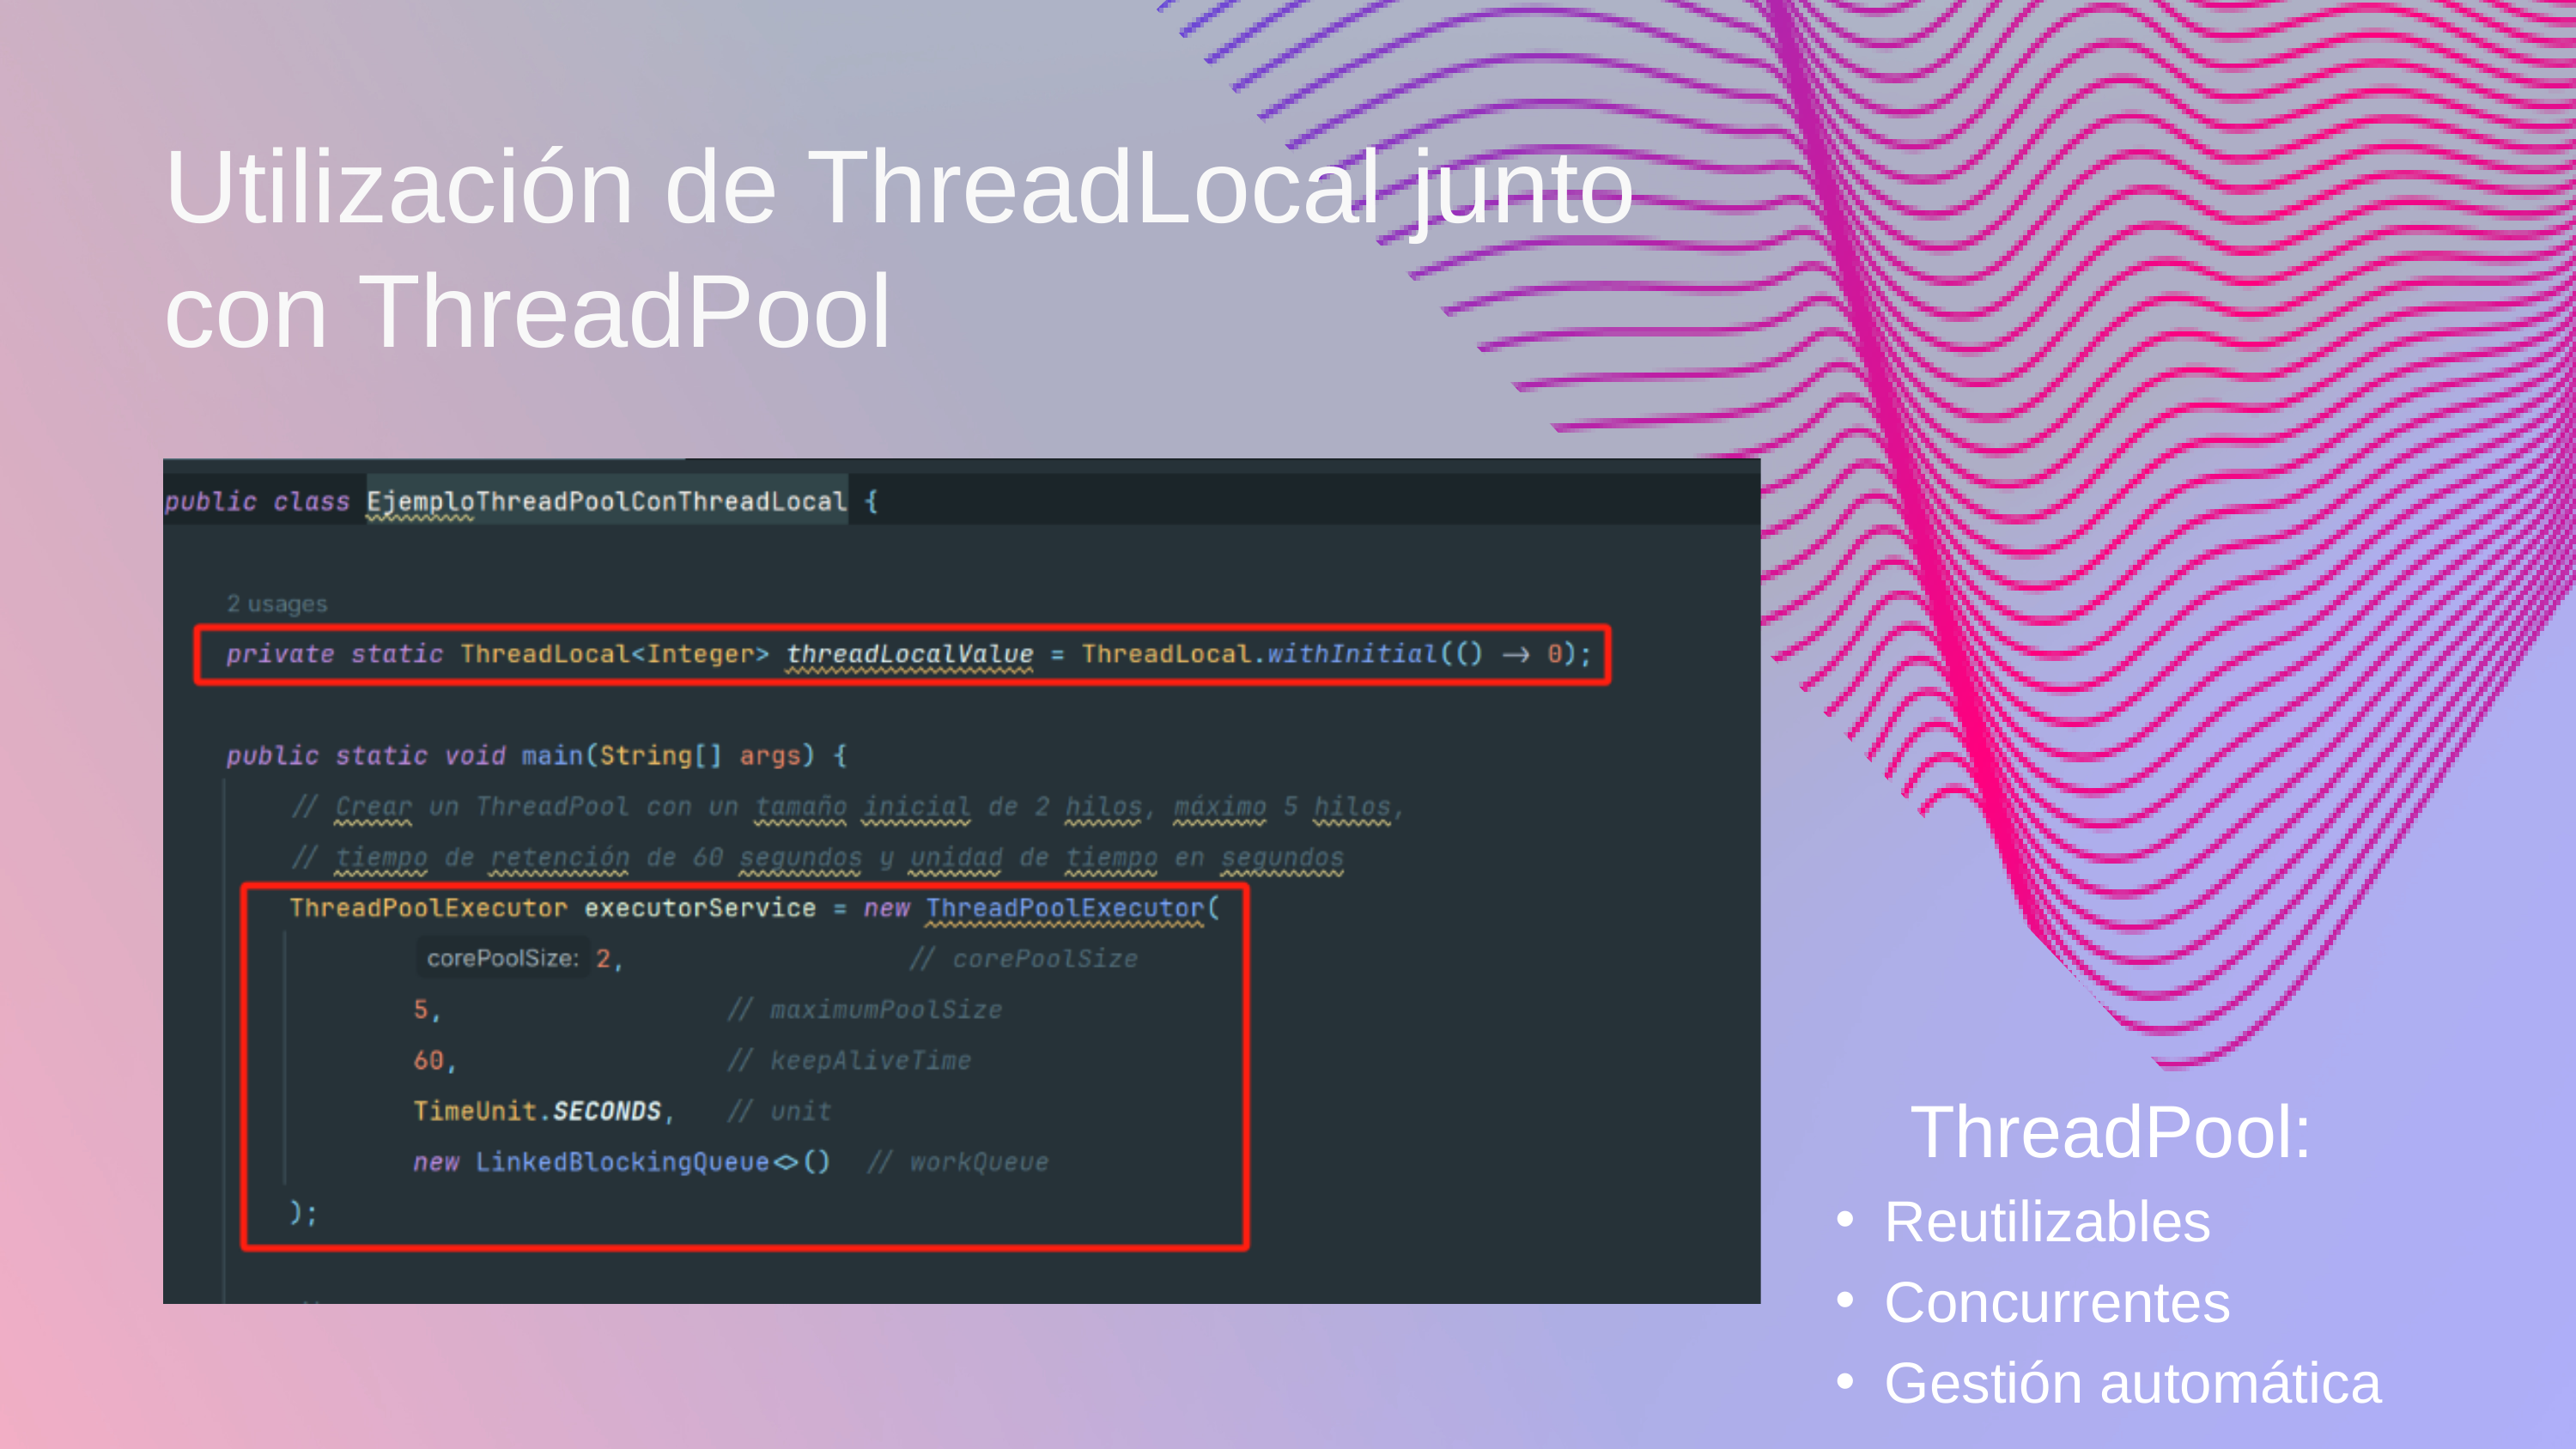

Utilización de ThreadLocal junto con ThreadPool

      ThreadPool:
Reutilizables
Concurrentes
Gestión automática